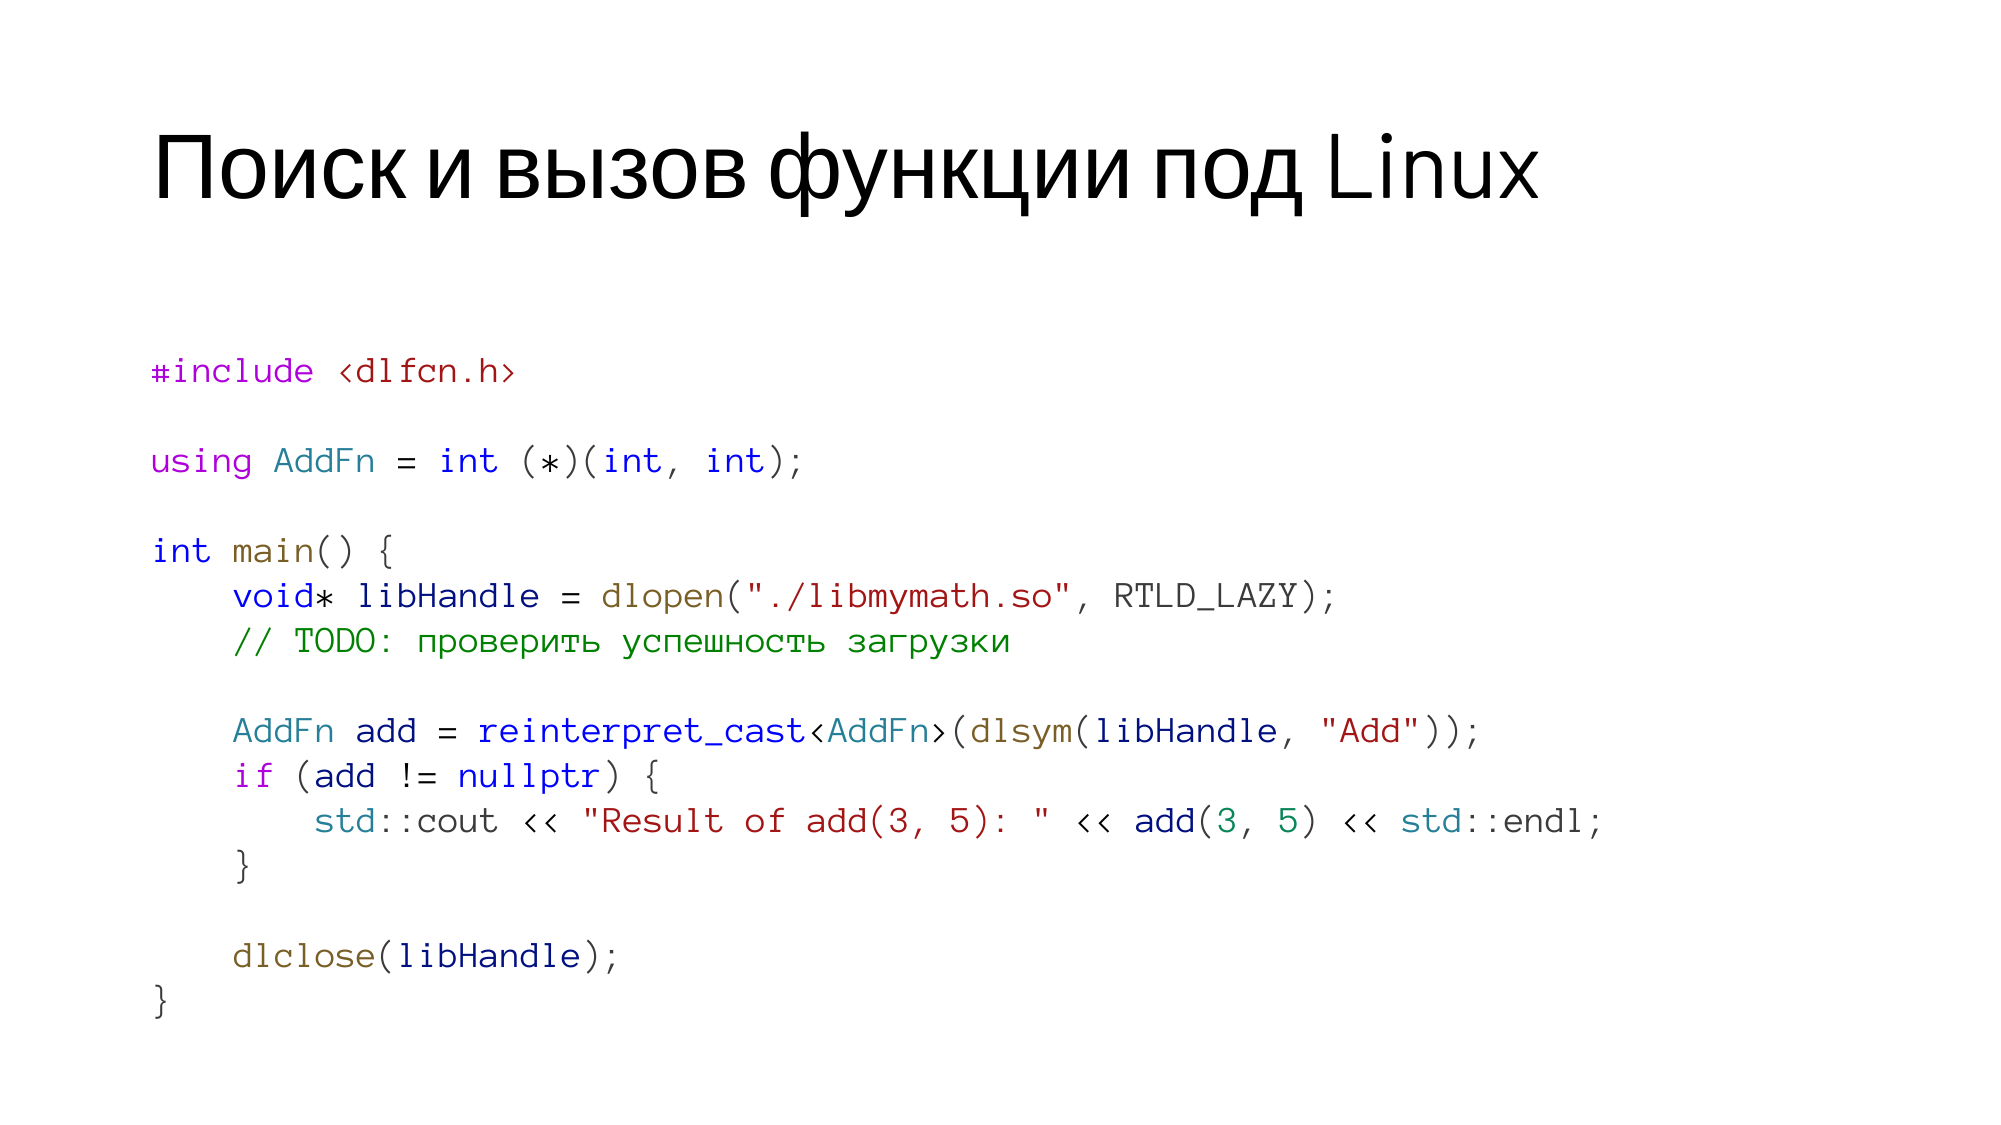

# Поиск и вызов функции под Linux
#include <dlfcn.h>
using AddFn = int (*)(int, int);
int main() {
    void* libHandle = dlopen("./libmymath.so", RTLD_LAZY);
    // TODO: проверить успешность загрузки

    AddFn add = reinterpret_cast<AddFn>(dlsym(libHandle, "Add"));
    if (add != nullptr) {
        std::cout << "Result of add(3, 5): " << add(3, 5) << std::endl;
    }
    dlclose(libHandle);
}